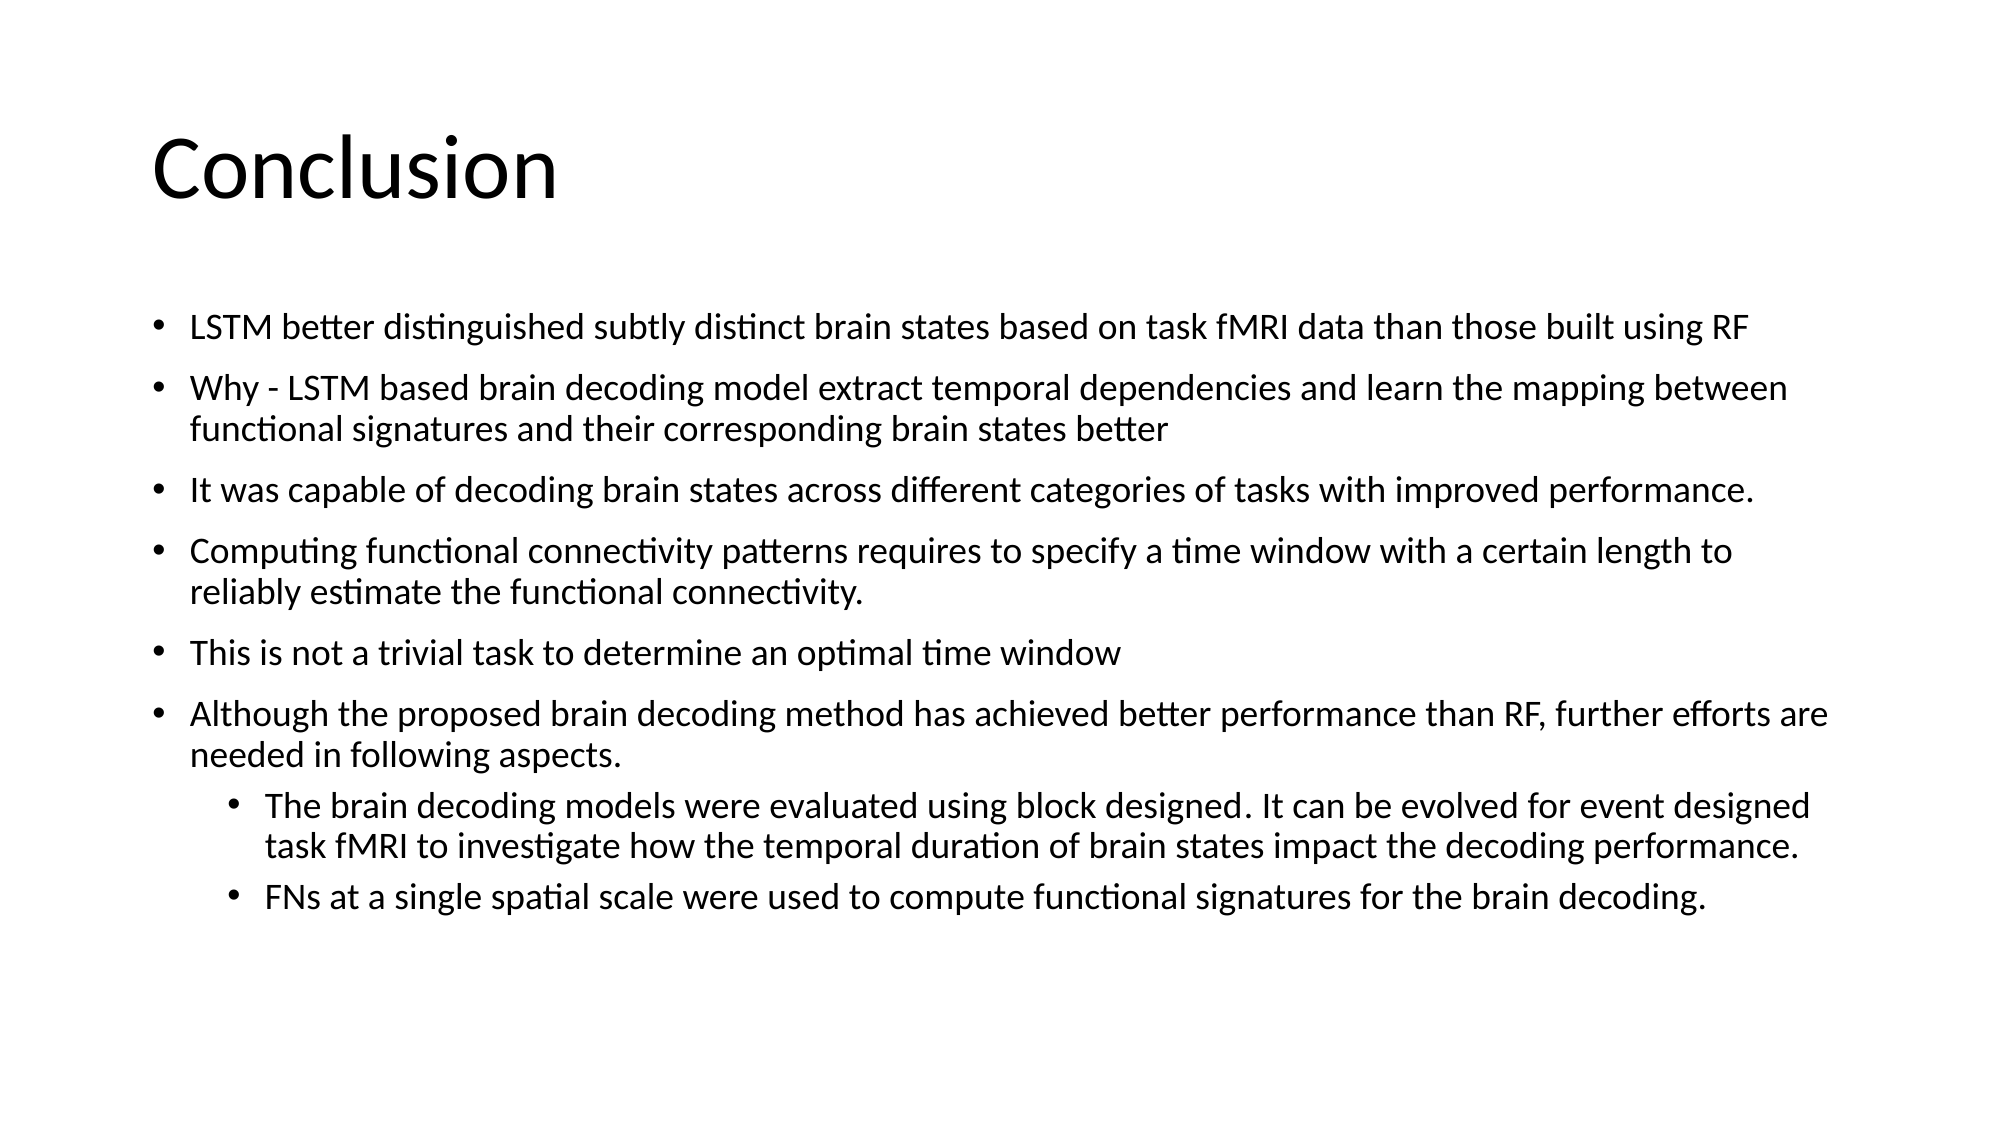

# Conclusion
LSTM better distinguished subtly distinct brain states based on task fMRI data than those built using RF
Why - LSTM based brain decoding model extract temporal dependencies and learn the mapping between functional signatures and their corresponding brain states better
It was capable of decoding brain states across different categories of tasks with improved performance.
Computing functional connectivity patterns requires to specify a time window with a certain length to reliably estimate the functional connectivity.
This is not a trivial task to determine an optimal time window
Although the proposed brain decoding method has achieved better performance than RF, further efforts are needed in following aspects.
The brain decoding models were evaluated using block designed. It can be evolved for event designed task fMRI to investigate how the temporal duration of brain states impact the decoding performance.
FNs at a single spatial scale were used to compute functional signatures for the brain decoding.